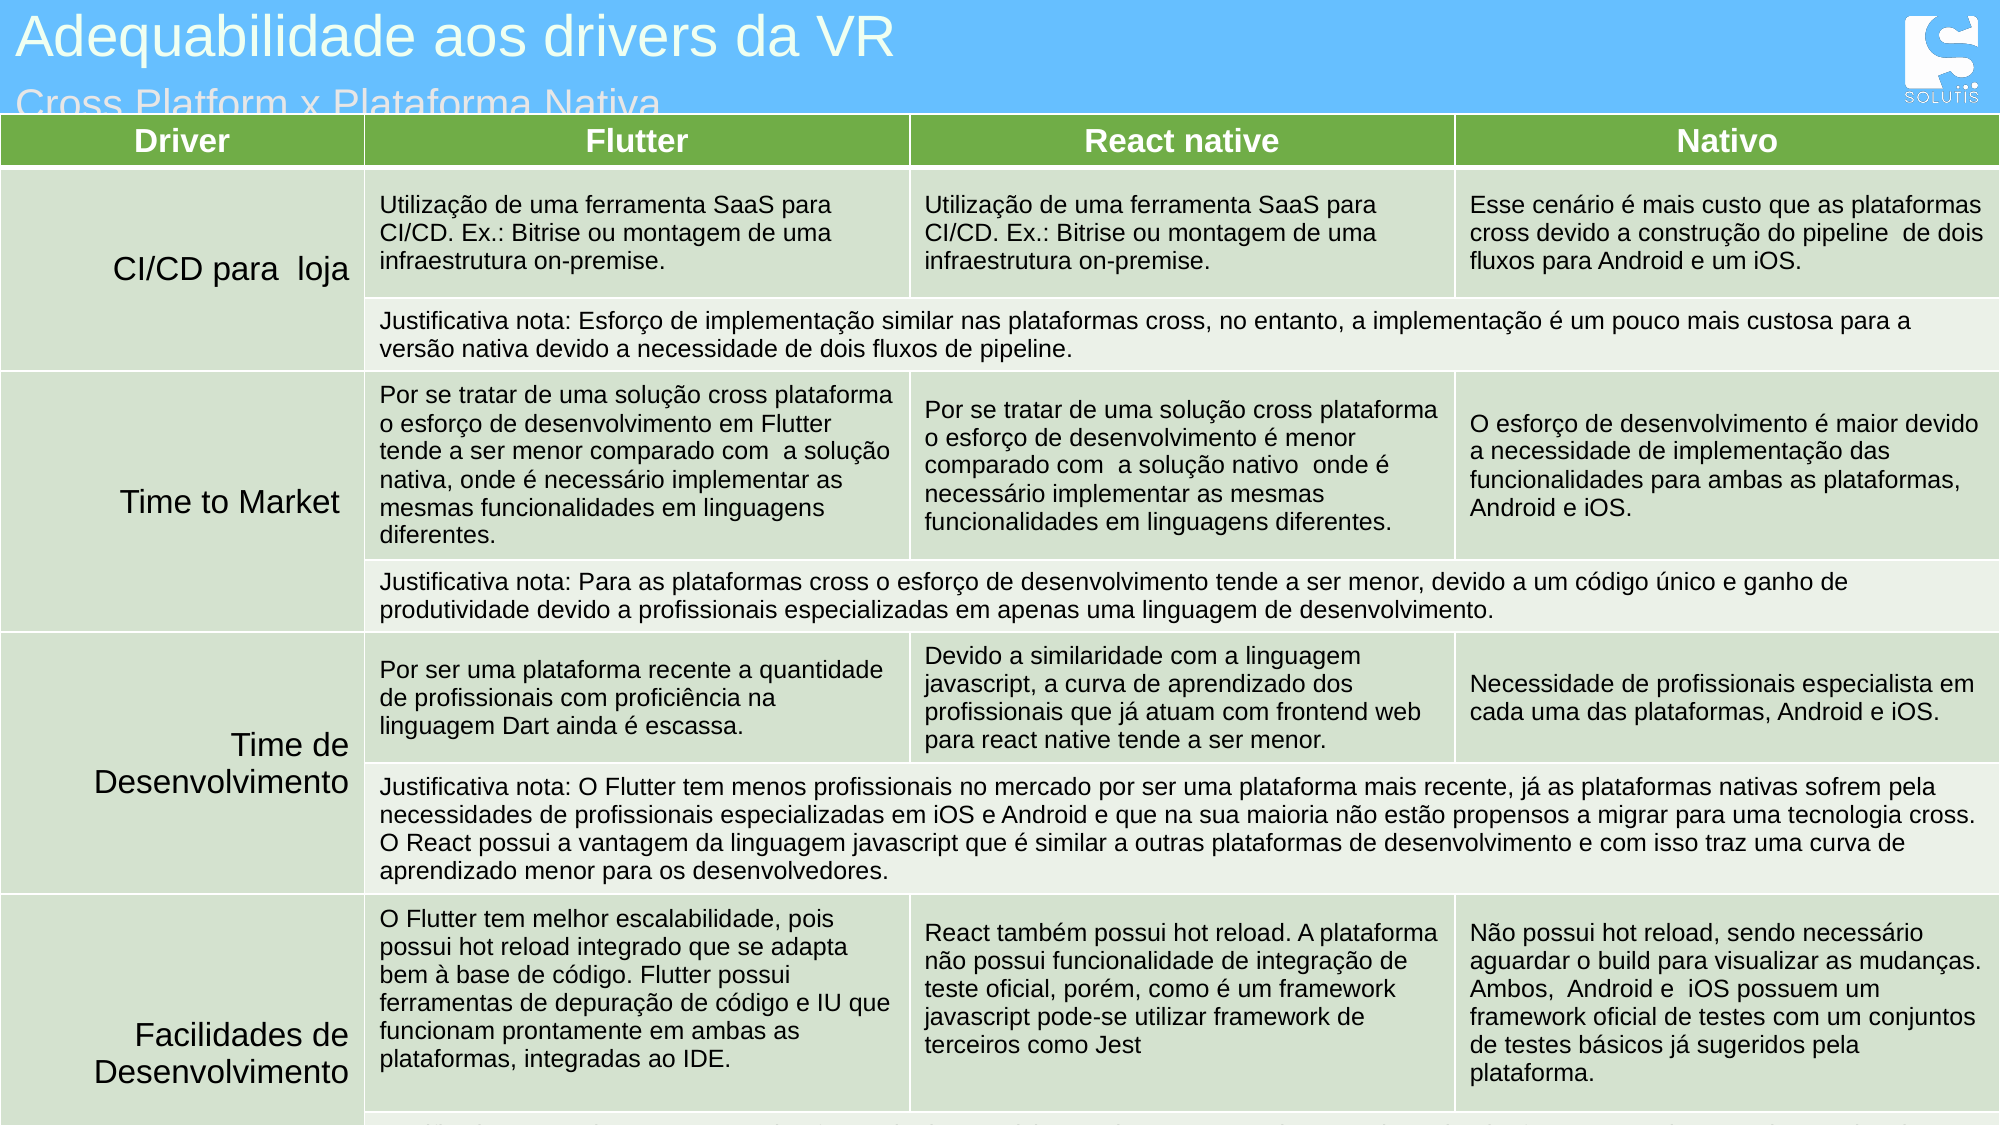

# Adequabilidade aos drivers da VR
Cross Platform x Plataforma Nativa
| Driver | Flutter | React native | Nativo |
| --- | --- | --- | --- |
| CI/CD para loja | Utilização de uma ferramenta SaaS para CI/CD. Ex.: Bitrise ou montagem de uma infraestrutura on-premise. | Utilização de uma ferramenta SaaS para CI/CD. Ex.: Bitrise ou montagem de uma infraestrutura on-premise. | Esse cenário é mais custo que as plataformas cross devido a construção do pipeline de dois fluxos para Android e um iOS. |
|  | Justificativa nota: Esforço de implementação similar nas plataformas cross, no entanto, a implementação é um pouco mais custosa para a versão nativa devido a necessidade de dois fluxos de pipeline. |  |  |
| Time to Market | Por se tratar de uma solução cross plataforma o esforço de desenvolvimento em Flutter tende a ser menor comparado com a solução nativa, onde é necessário implementar as mesmas funcionalidades em linguagens diferentes. | Por se tratar de uma solução cross plataforma o esforço de desenvolvimento é menor comparado com a solução nativo onde é necessário implementar as mesmas funcionalidades em linguagens diferentes. | O esforço de desenvolvimento é maior devido a necessidade de implementação das funcionalidades para ambas as plataformas, Android e iOS. |
|  | Justificativa nota: Para as plataformas cross o esforço de desenvolvimento tende a ser menor, devido a um código único e ganho de produtividade devido a profissionais especializadas em apenas uma linguagem de desenvolvimento. |  |  |
| Time de Desenvolvimento | Por ser uma plataforma recente a quantidade de profissionais com proficiência na linguagem Dart ainda é escassa. | Devido a similaridade com a linguagem javascript, a curva de aprendizado dos profissionais que já atuam com frontend web para react native tende a ser menor. | Necessidade de profissionais especialista em cada uma das plataformas, Android e iOS. |
|  | Justificativa nota: O Flutter tem menos profissionais no mercado por ser uma plataforma mais recente, já as plataformas nativas sofrem pela necessidades de profissionais especializadas em iOS e Android e que na sua maioria não estão propensos a migrar para uma tecnologia cross. O React possui a vantagem da linguagem javascript que é similar a outras plataformas de desenvolvimento e com isso traz uma curva de aprendizado menor para os desenvolvedores. |  |  |
| Facilidades de Desenvolvimento | O Flutter tem melhor escalabilidade, pois possui hot reload integrado que se adapta bem à base de código. Flutter possui ferramentas de depuração de código e IU que funcionam prontamente em ambas as plataformas, integradas ao IDE. | React também possui hot reload. A plataforma não possui funcionalidade de integração de teste oficial, porém, como é um framework javascript pode-se utilizar framework de terceiros como Jest | Não possui hot reload, sendo necessário aguardar o build para visualizar as mudanças. Ambos, Android e iOS possuem um framework oficial de testes com um conjuntos de testes básicos já sugeridos pela plataforma. |
|  | Justificativa nota: Flutter tem uma plataforma de desenvolvimento bastante completa com hot reload e ferramentas de testes integrados da plataforma, que foi o diferencial em relação ao React que se utiliza de produtos/frameworks de terceiros. Já a versão nativa não possuem a funcionalidade de hot reload que ajuda na produtividade do time de desenvolvimento. |  |  |
As variações de produto permitem que você crie várias variantes de um aplicativo enquanto
ainda usa sua base de código existente.

Uma variante não significa apenas que você pode alterar a cor do tema ou o logotipo do aplicativo. Isso também significa que você pode ocultar ou mostrar  recursos específicos que deseja em outras variantes. Para fazer isso, você precisa definir algumas
regras no build.gradle.